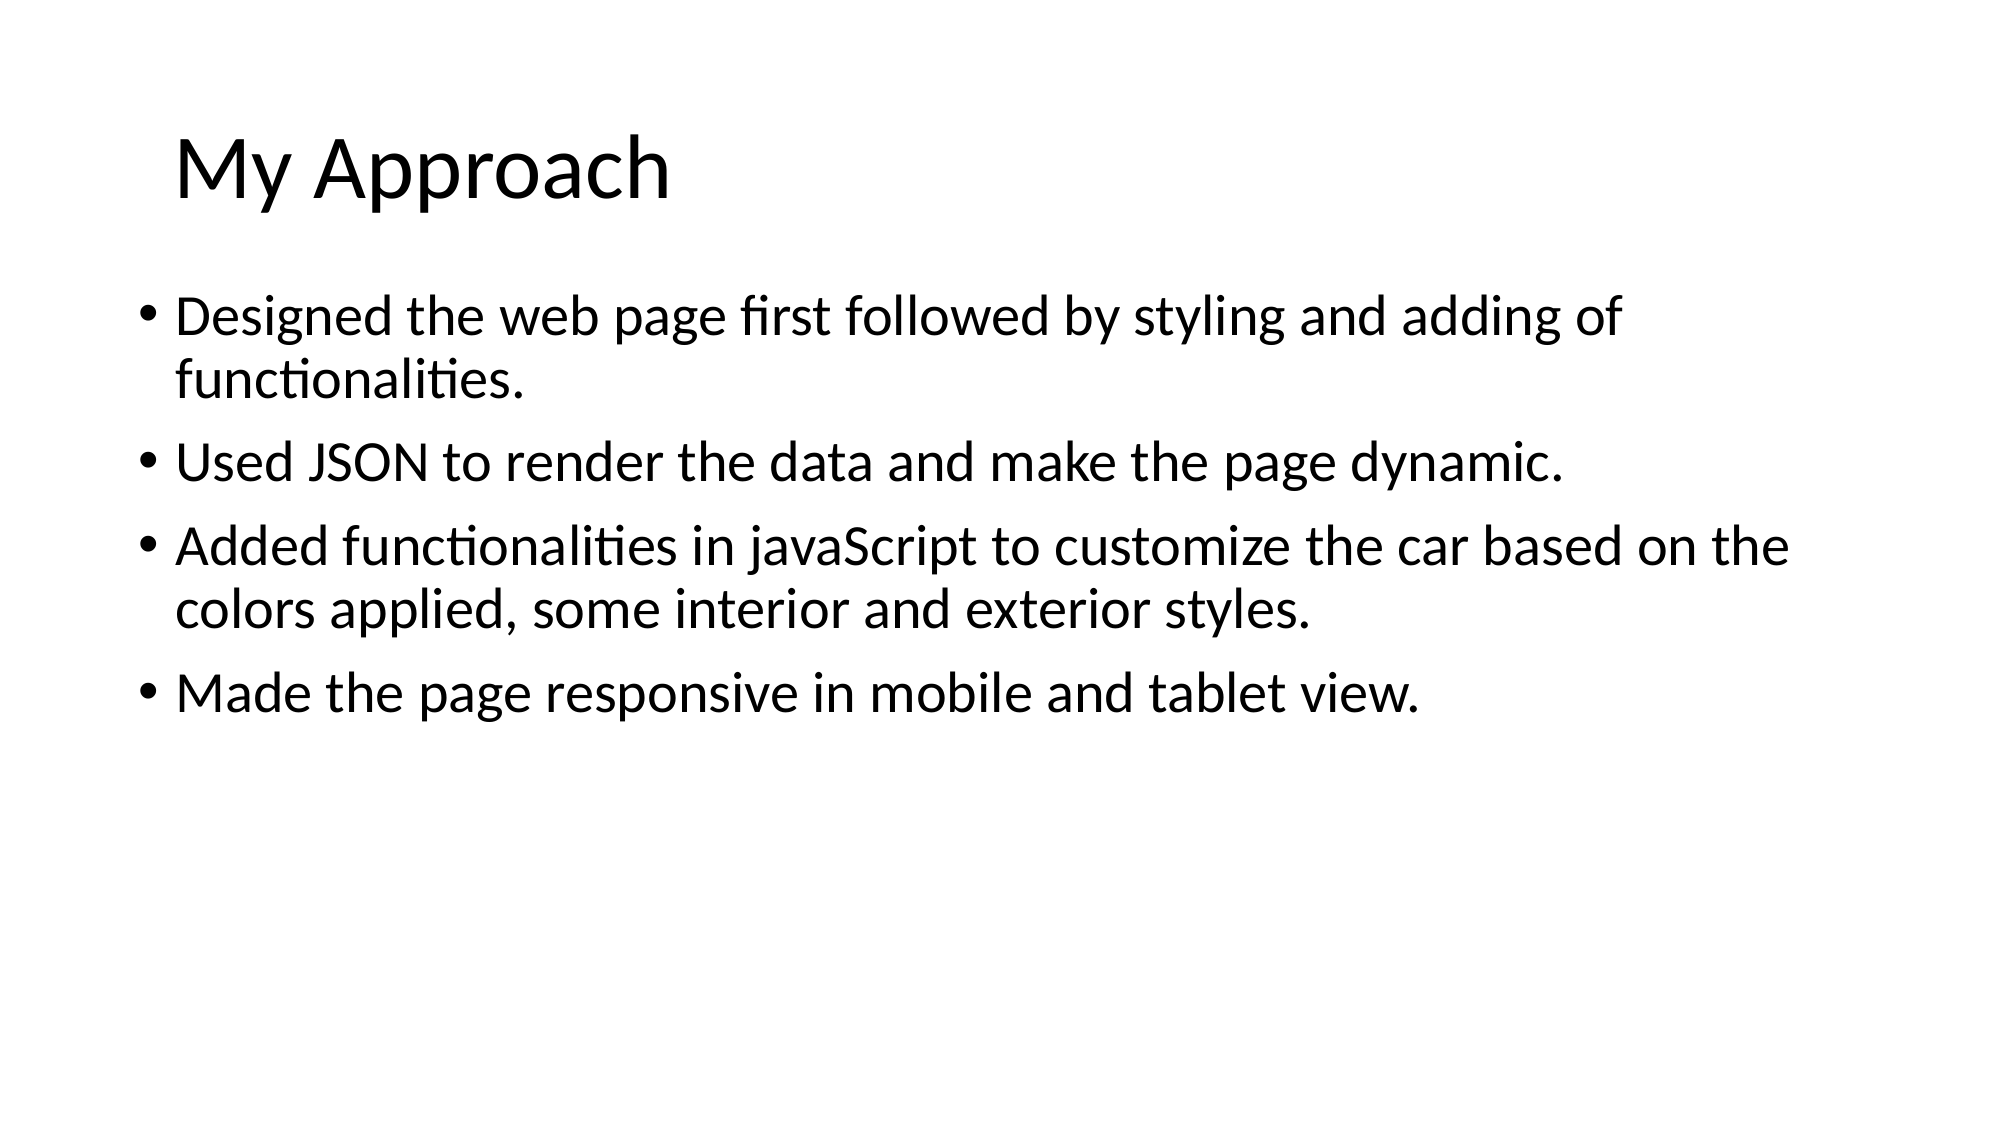

# My Approach
Designed the web page first followed by styling and adding of functionalities.
Used JSON to render the data and make the page dynamic.
Added functionalities in javaScript to customize the car based on the colors applied, some interior and exterior styles.
Made the page responsive in mobile and tablet view.